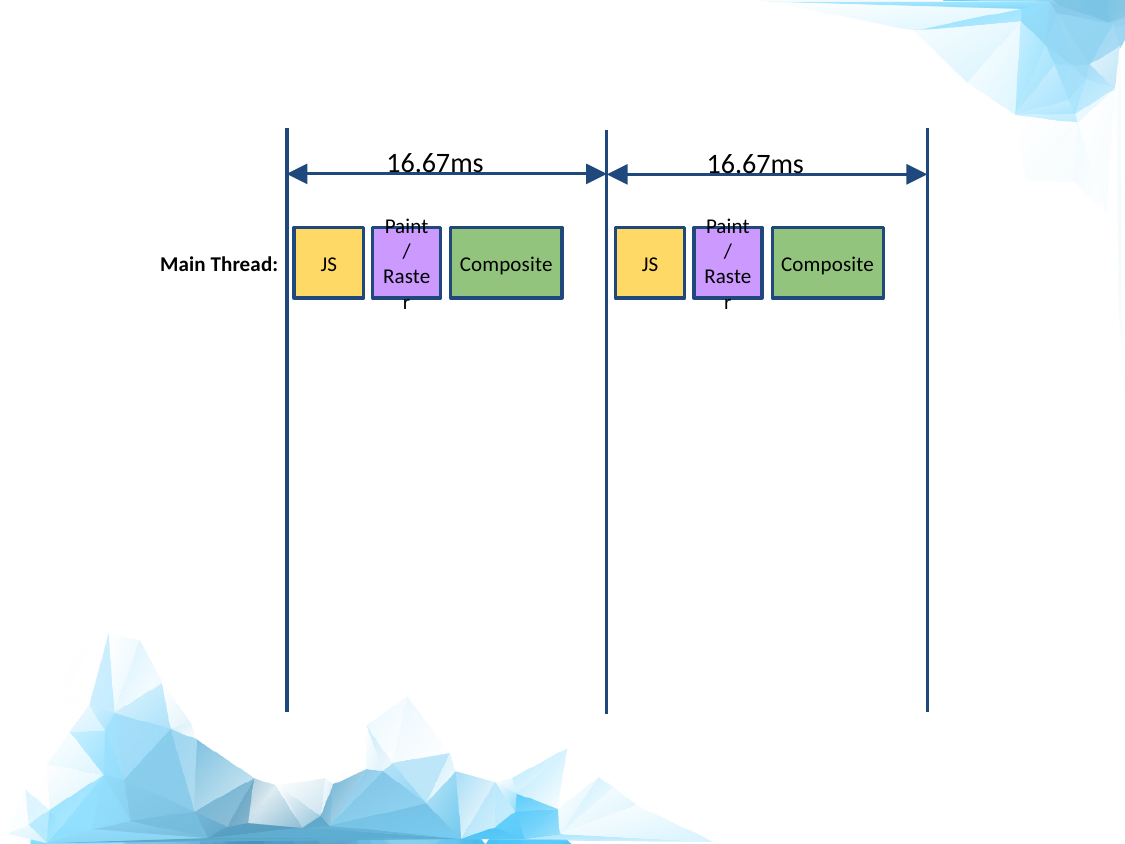

16.67ms
16.67ms
JS
Paint/Raster
Composite
JS
Paint/Raster
Composite
Main Thread: